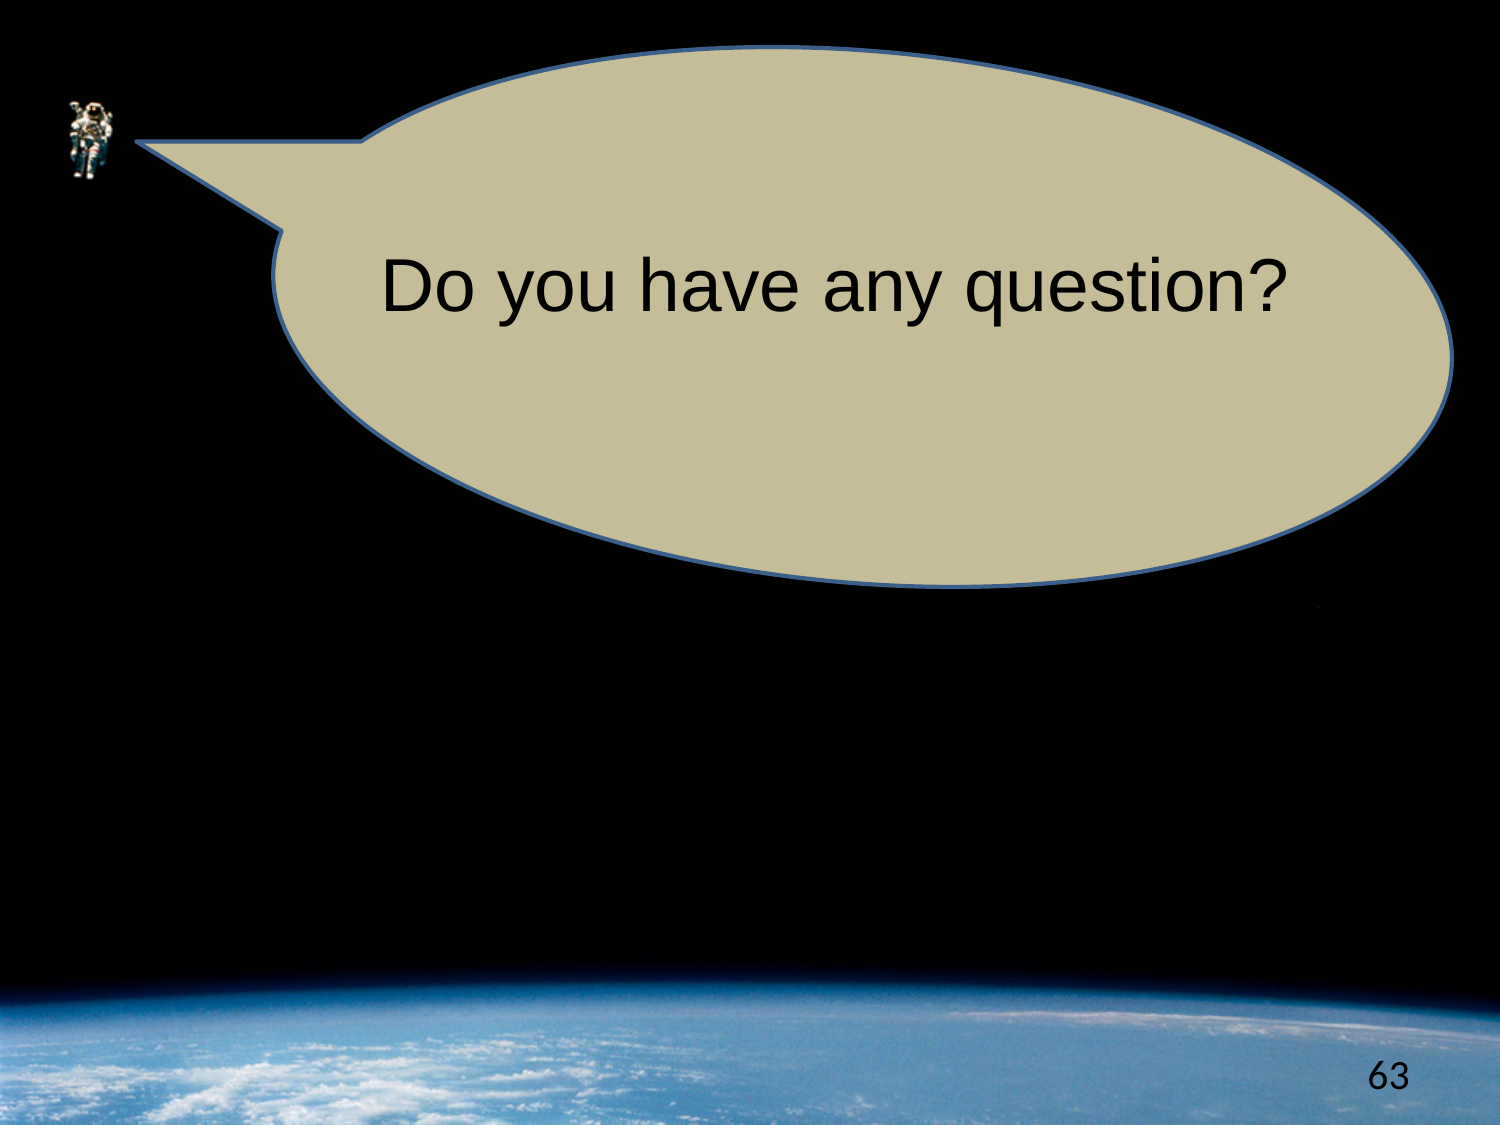

# Do you have any question?
63